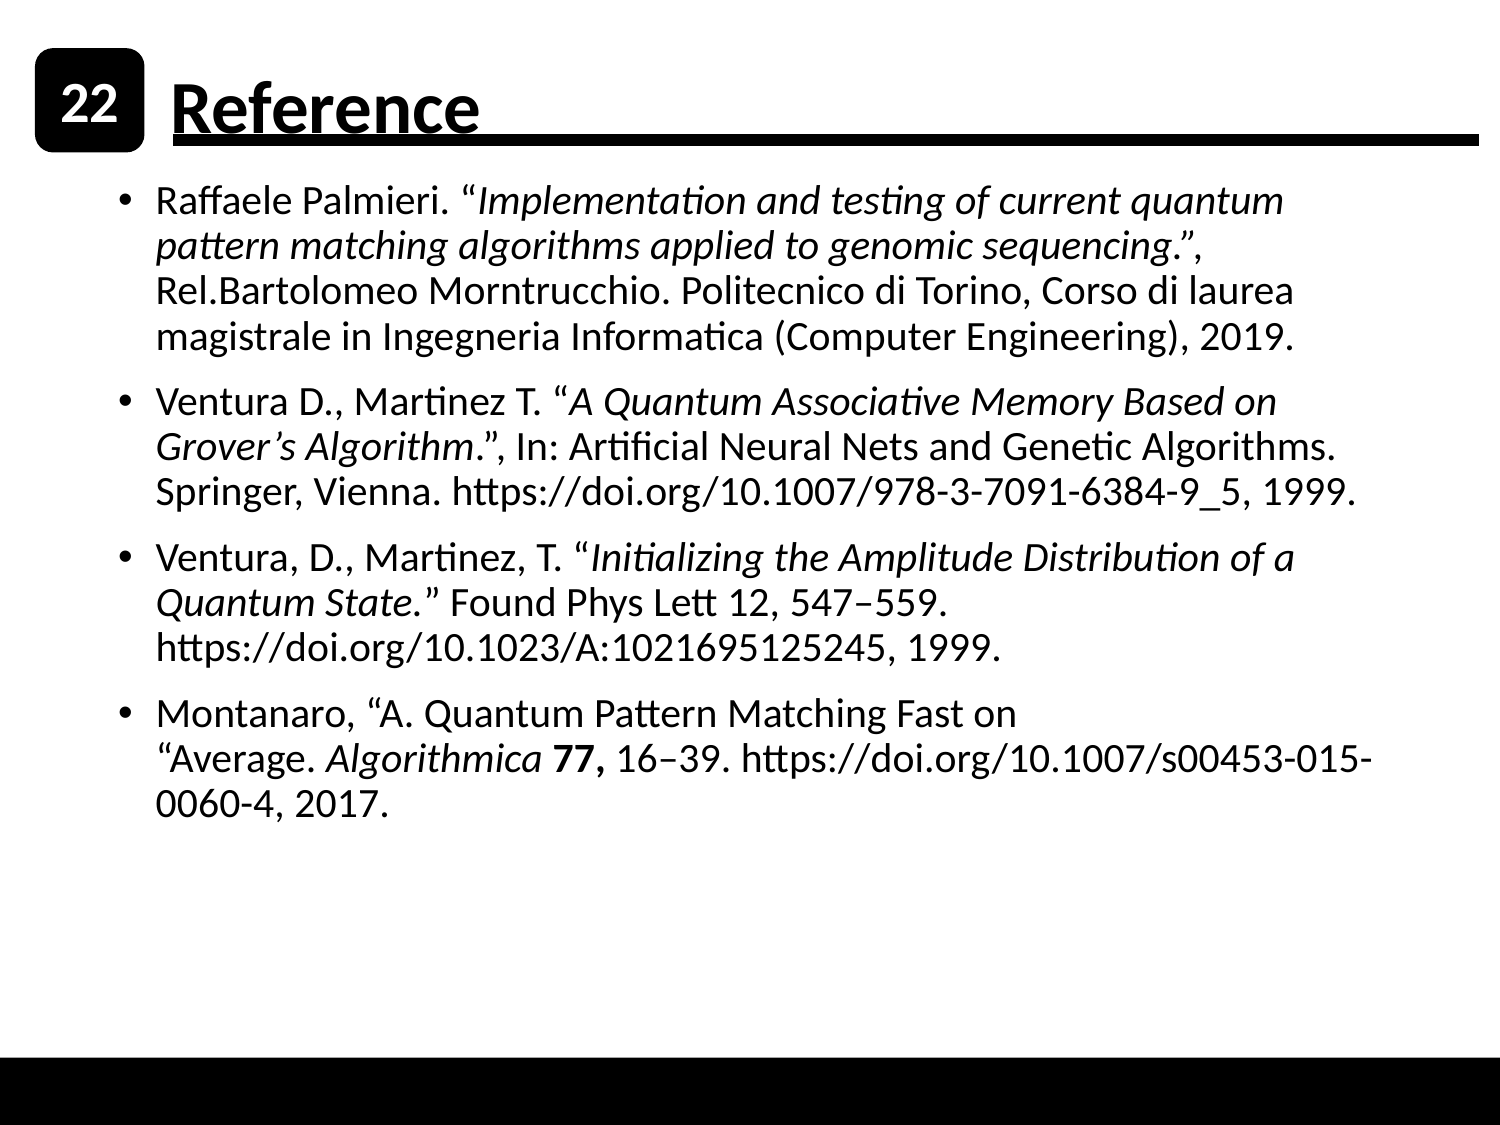

22
# Reference
Raffaele Palmieri. “Implementation and testing of current quantum pattern matching algorithms applied to genomic sequencing.”, Rel.Bartolomeo Morntrucchio. Politecnico di Torino, Corso di laurea magistrale in Ingegneria Informatica (Computer Engineering), 2019.
Ventura D., Martinez T. “A Quantum Associative Memory Based on Grover’s Algorithm.”, In: Artificial Neural Nets and Genetic Algorithms. Springer, Vienna. https://doi.org/10.1007/978-3-7091-6384-9_5, 1999.
Ventura, D., Martinez, T. “Initializing the Amplitude Distribution of a Quantum State.” Found Phys Lett 12, 547–559. https://doi.org/10.1023/A:1021695125245, 1999.
Montanaro, “A. Quantum Pattern Matching Fast on “Average. Algorithmica 77, 16–39. https://doi.org/10.1007/s00453-015-0060-4, 2017.